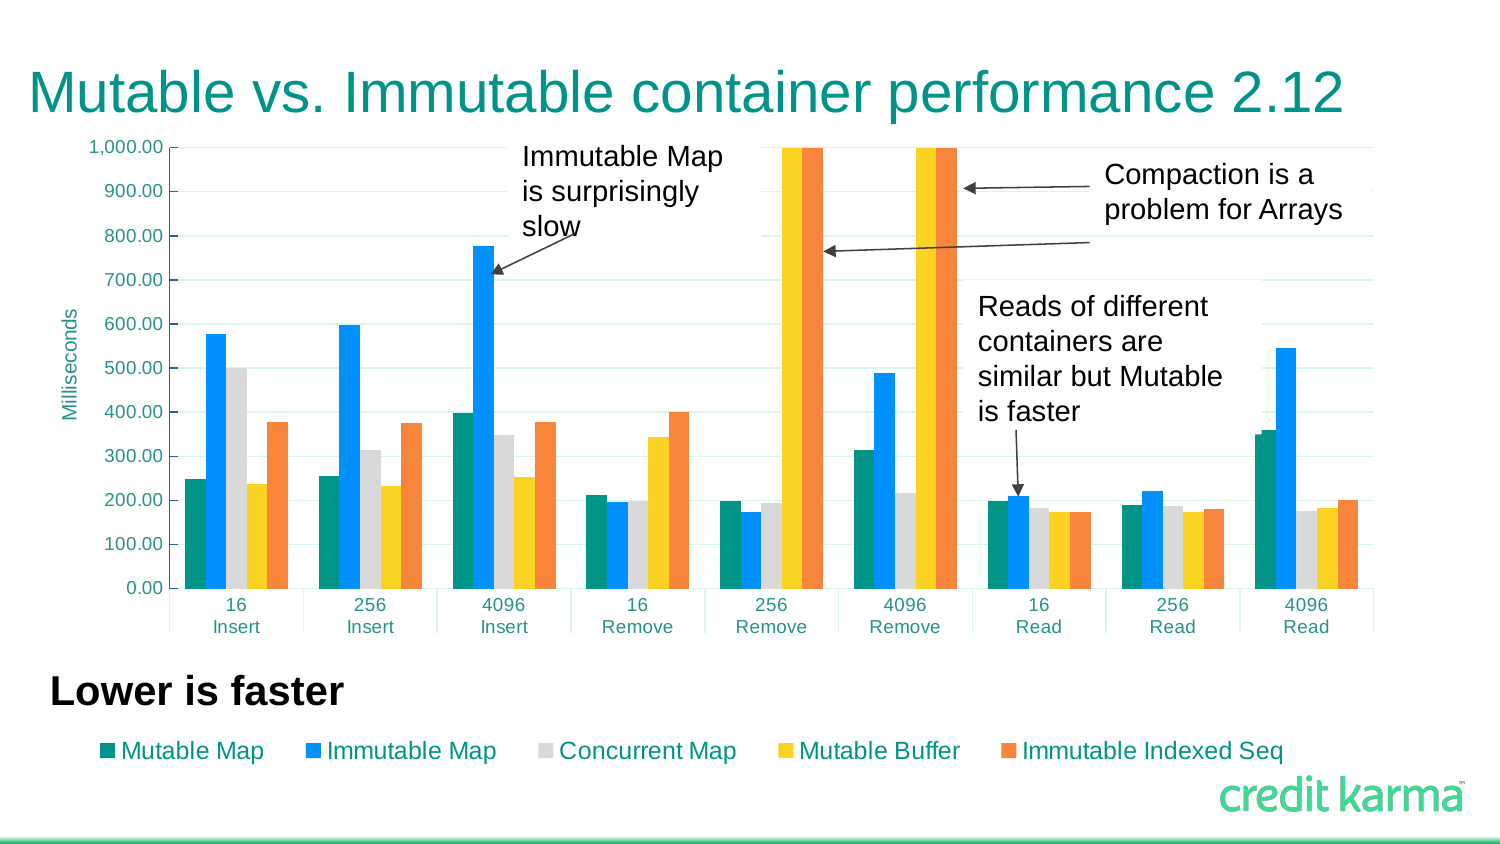

# Mutable vs. Immutable container performance 2.12

### Chart

| Category |  |  |  |  |  |
|---|---|---|---|---|---|
| 16 | 248.5496762385717 | 577.4266696213745 | 499.8464683122586 | 238.0317901193065 | 378.4033808000256 |
| 256 | 256.2762442811342 | 598.6641936097797 | 315.2985880462069 | 233.6381288198756 | 375.6279455648976 |
| 4096 | 397.5234136291463 | 777.8229996371584 | 349.4329867570935 | 253.2634425228427 | 376.8490556964158 |
| 16 | 212.9890071636262 | 195.4293368707975 | 197.8430993255601 | 344.1783928195422 | 401.501701027935 |
| 256 | 198.2738095293039 | 174.2769192222417 | 194.5735672992747 | 2619.994690957027 | 2882.32229616038 |
| 4096 | 314.3968965782389 | 488.3130206592926 | 216.421059968938 | 37504.25627288587 | 43271.50911838373 |
| 16 | 198.786801057468 | 209.5264516655803 | 184.007810950231 | 174.5815092552405 | 173.955224895506 |
| 256 | 189.961617739513 | 222.0038974822096 | 186.3090816196892 | 173.2360840829898 | 181.306388743015 |
| 4096 | 359.9053361230575 | 545.863337188015 | 175.3009274608435 | 183.2920760743752 | 200.6641167339848 |
Immutable Map is surprisingly slow
Compaction is a problem for Arrays

Reads of different containers are similar but Mutable is faster
Lower is faster